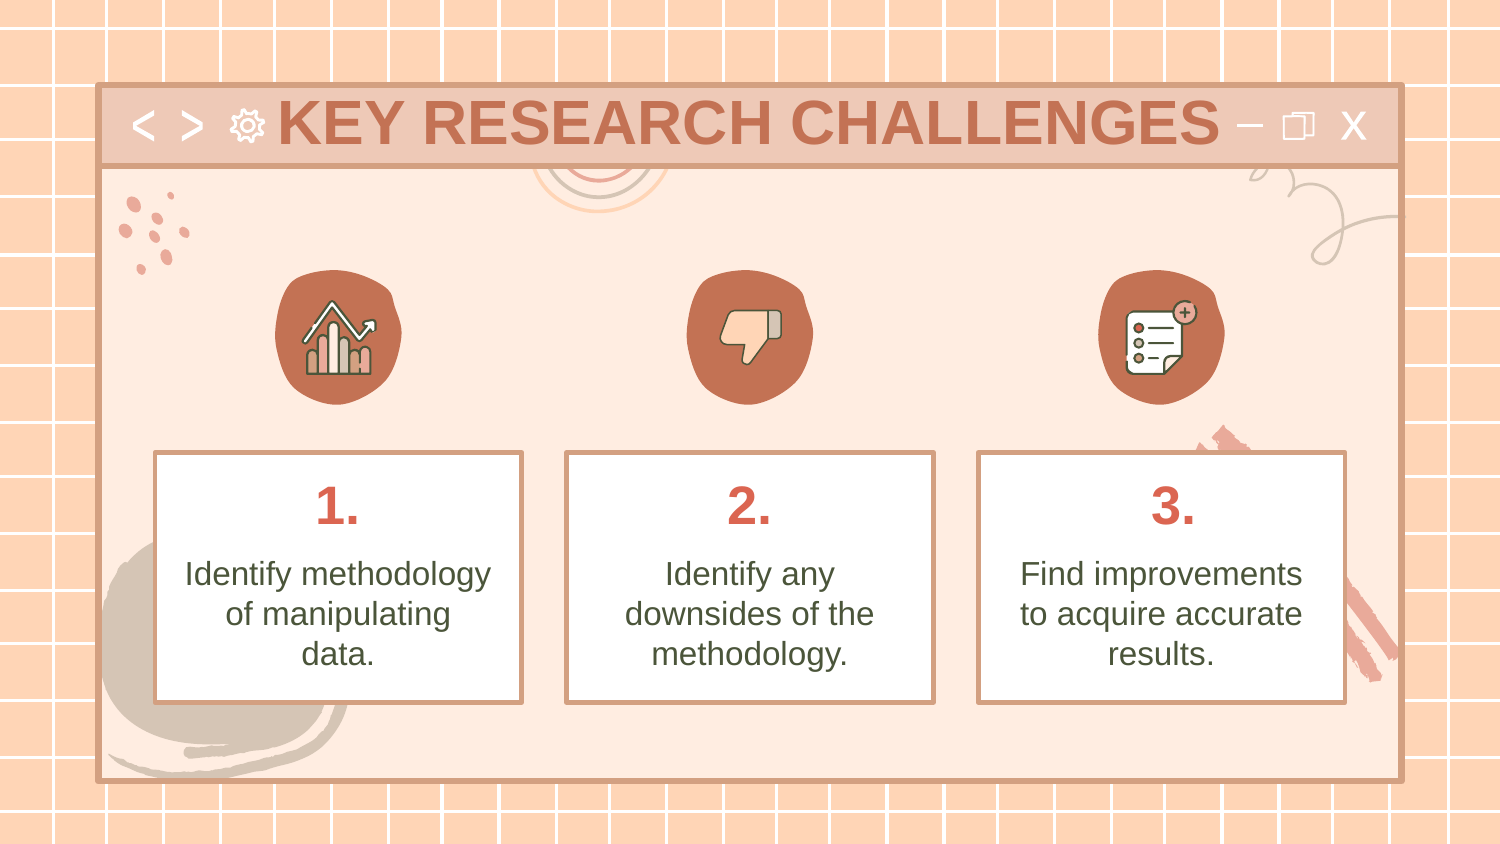

# KEY RESEARCH CHALLENGES

1.
2.
3.
Identify methodology of manipulating data.
Identify any downsides of the methodology.
Find improvements to acquire accurate results.